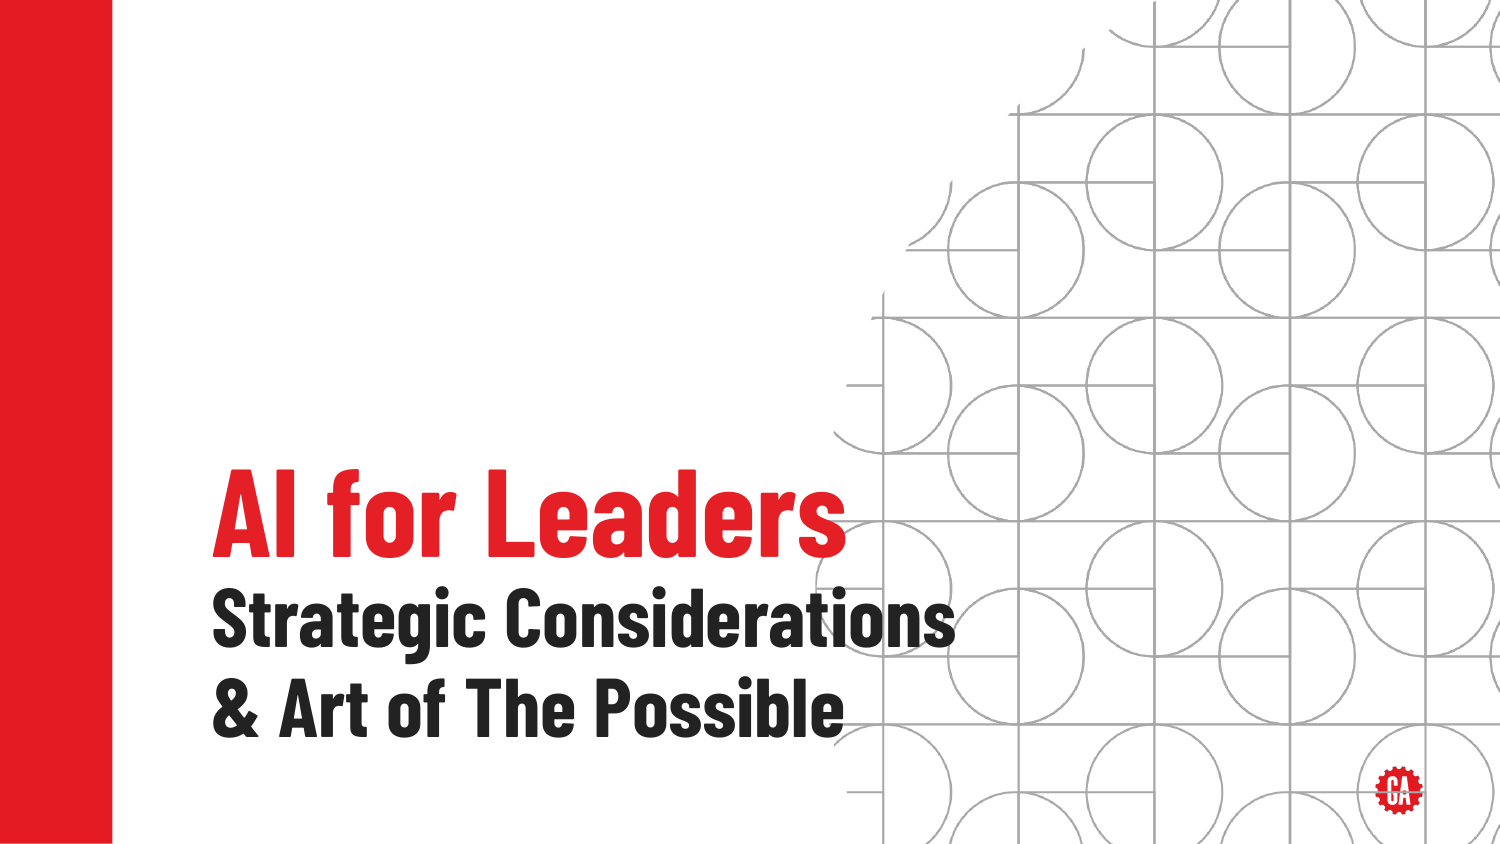

# AI for Leaders
Strategic Considerations & Art of The Possible